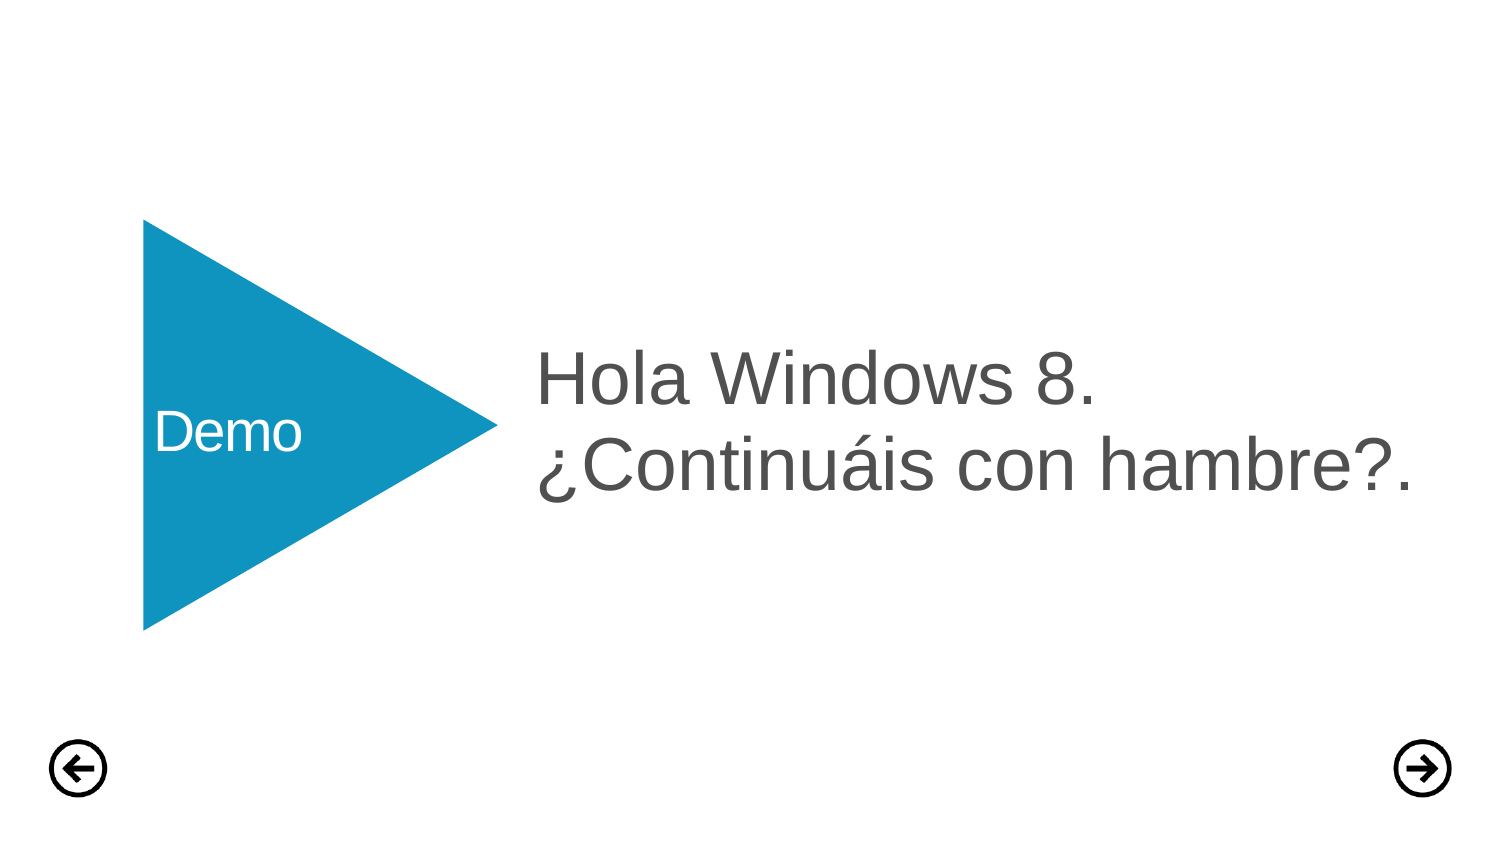

Demo
Hola Windows 8. ¿Continuáis con hambre?.